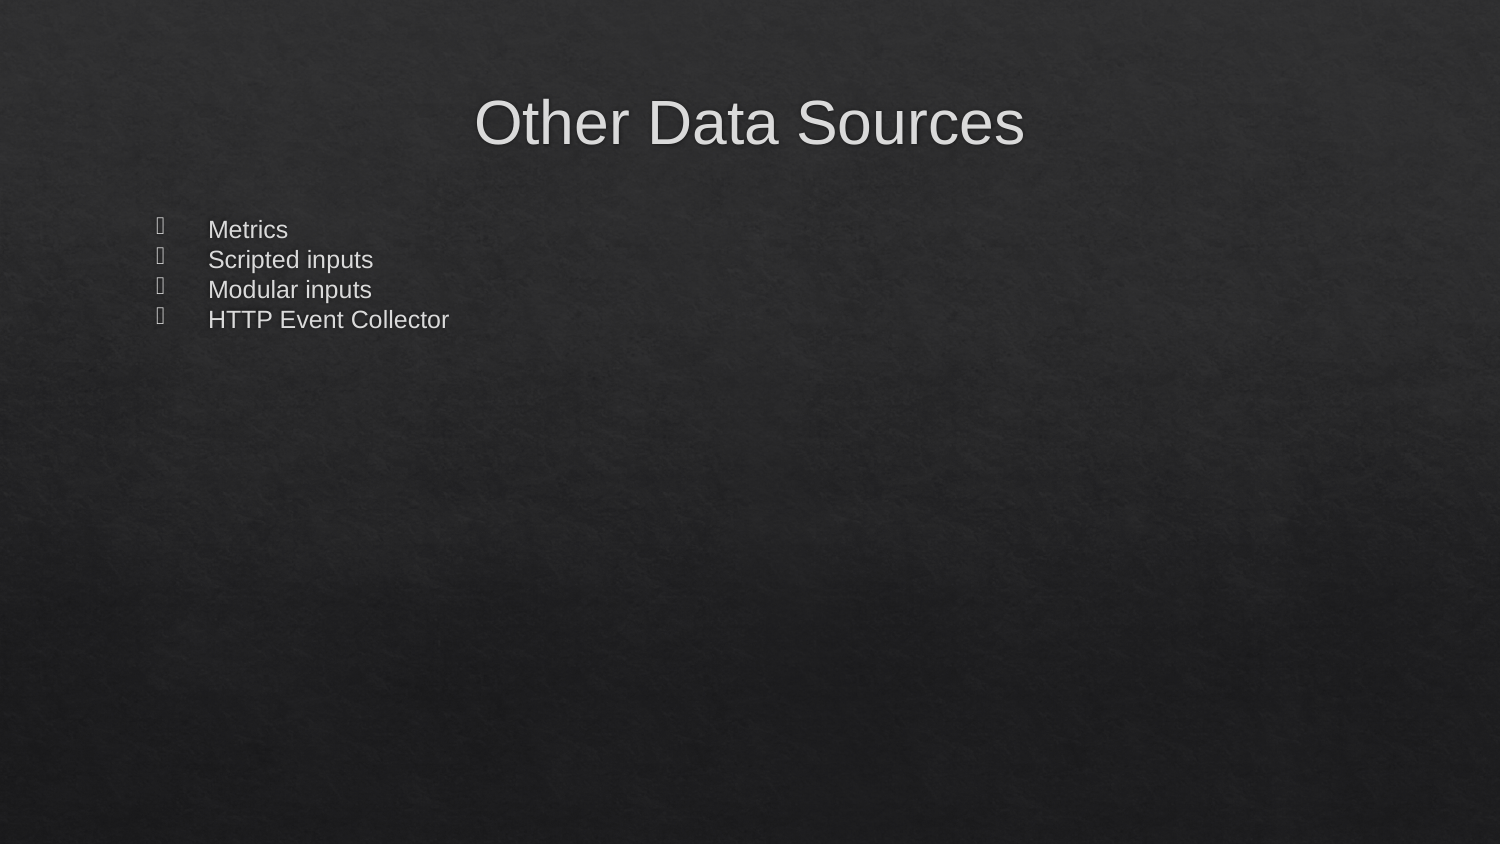

# Other Data Sources
Metrics
Scripted inputs
Modular inputs
HTTP Event Collector